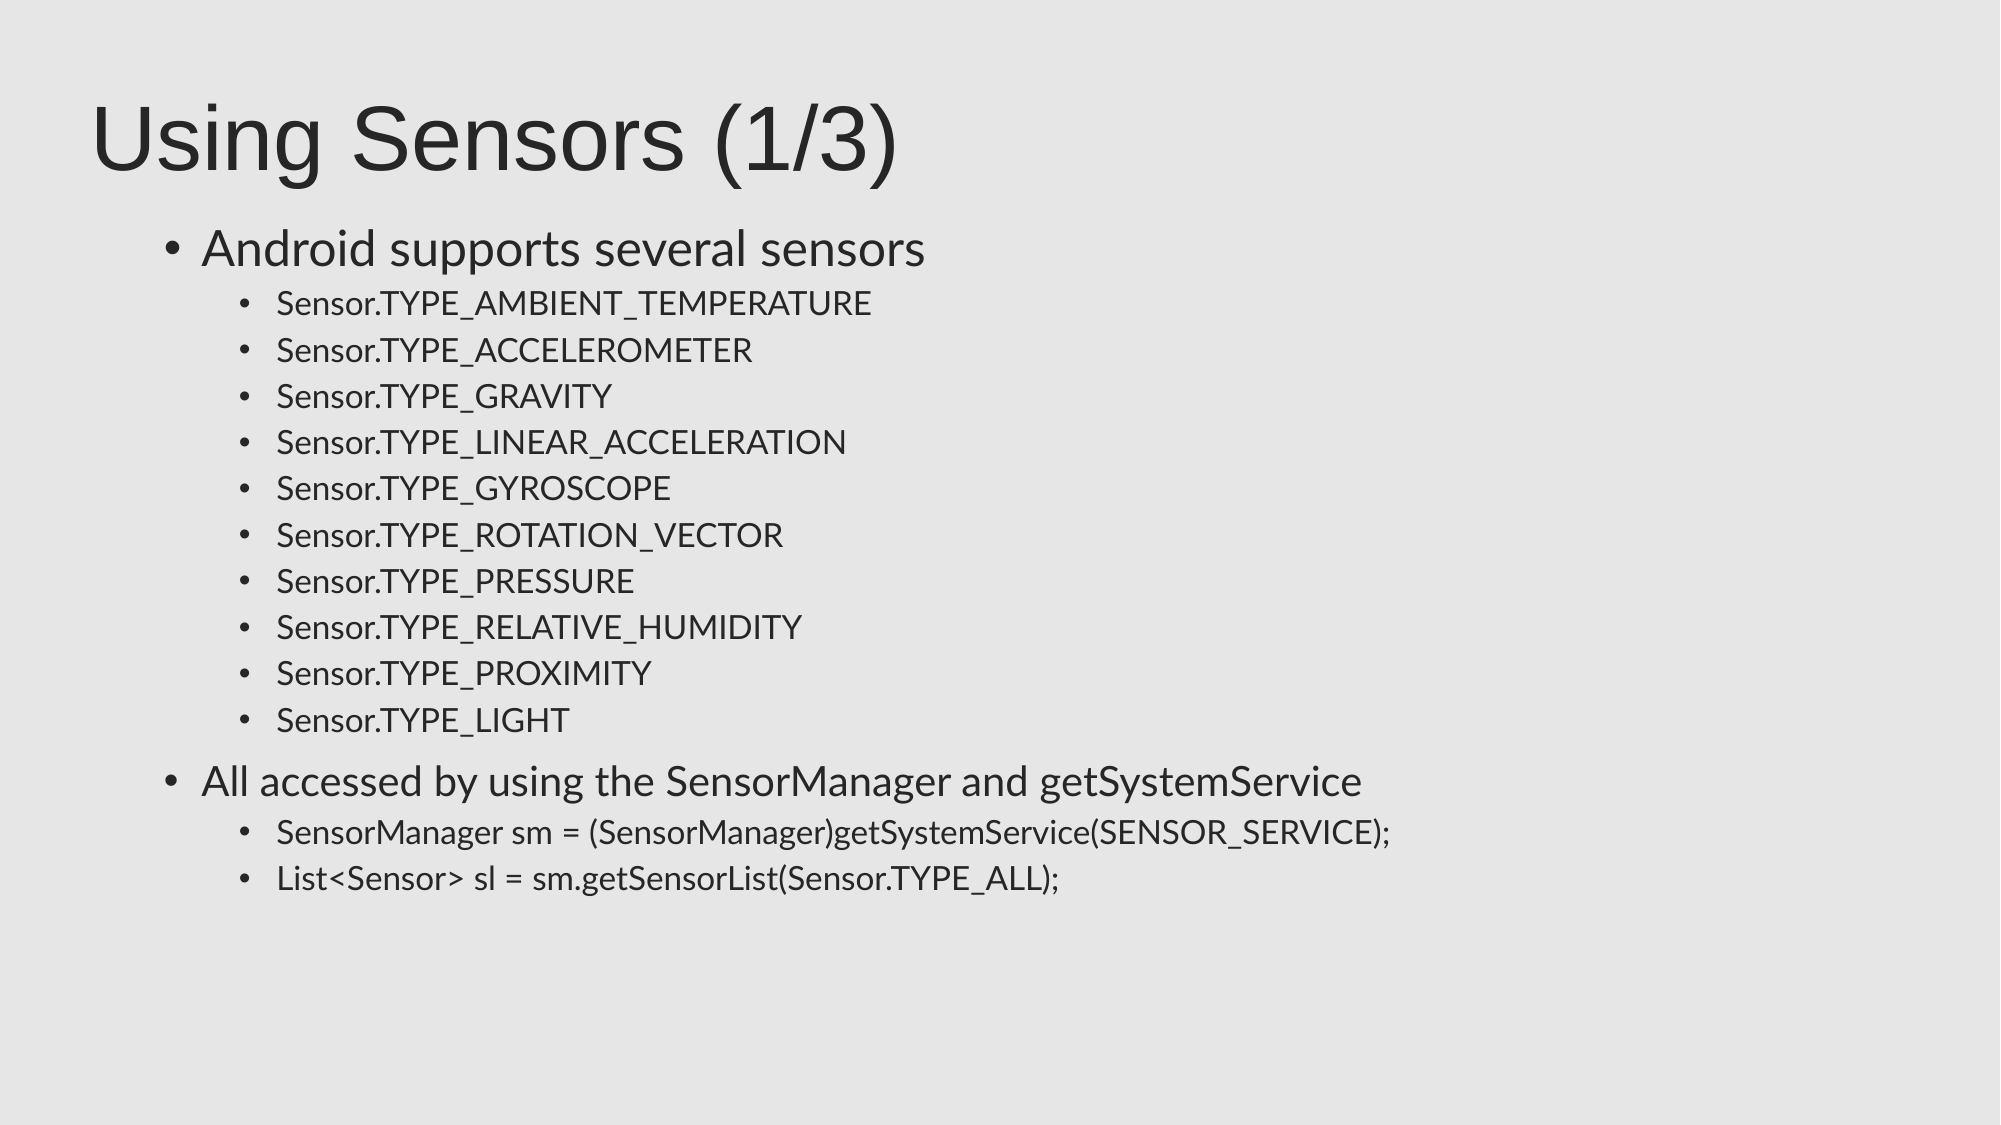

# Using Sensors (1/3)
Android supports several sensors
Sensor.TYPE_AMBIENT_TEMPERATURE
Sensor.TYPE_ACCELEROMETER
Sensor.TYPE_GRAVITY
Sensor.TYPE_LINEAR_ACCELERATION
Sensor.TYPE_GYROSCOPE
Sensor.TYPE_ROTATION_VECTOR
Sensor.TYPE_PRESSURE
Sensor.TYPE_RELATIVE_HUMIDITY
Sensor.TYPE_PROXIMITY
Sensor.TYPE_LIGHT
All accessed by using the SensorManager and getSystemService
SensorManager sm = (SensorManager)getSystemService(SENSOR_SERVICE);
List<Sensor> sl = sm.getSensorList(Sensor.TYPE_ALL);